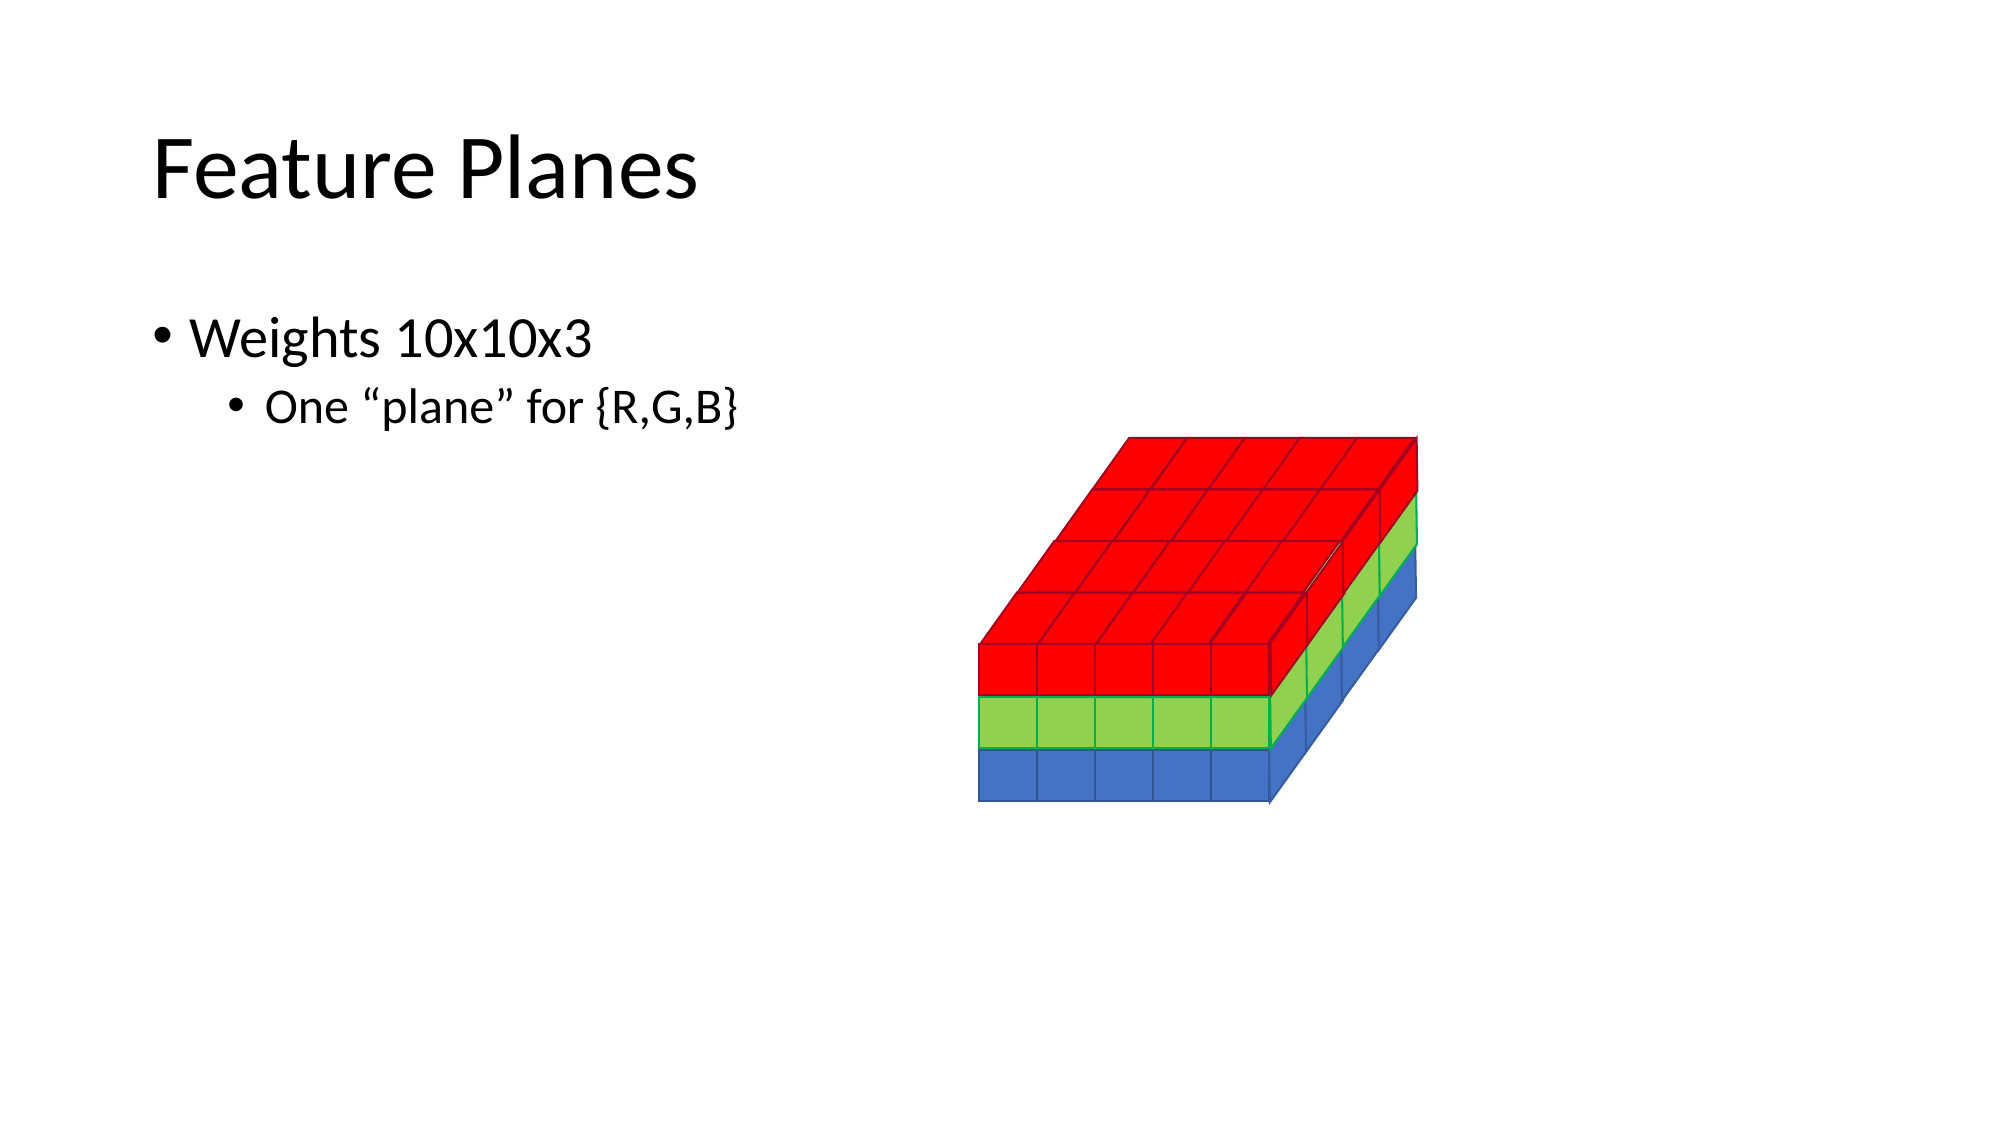

# Feature Planes
Weights 10x10x3
One “plane” for {R,G,B}